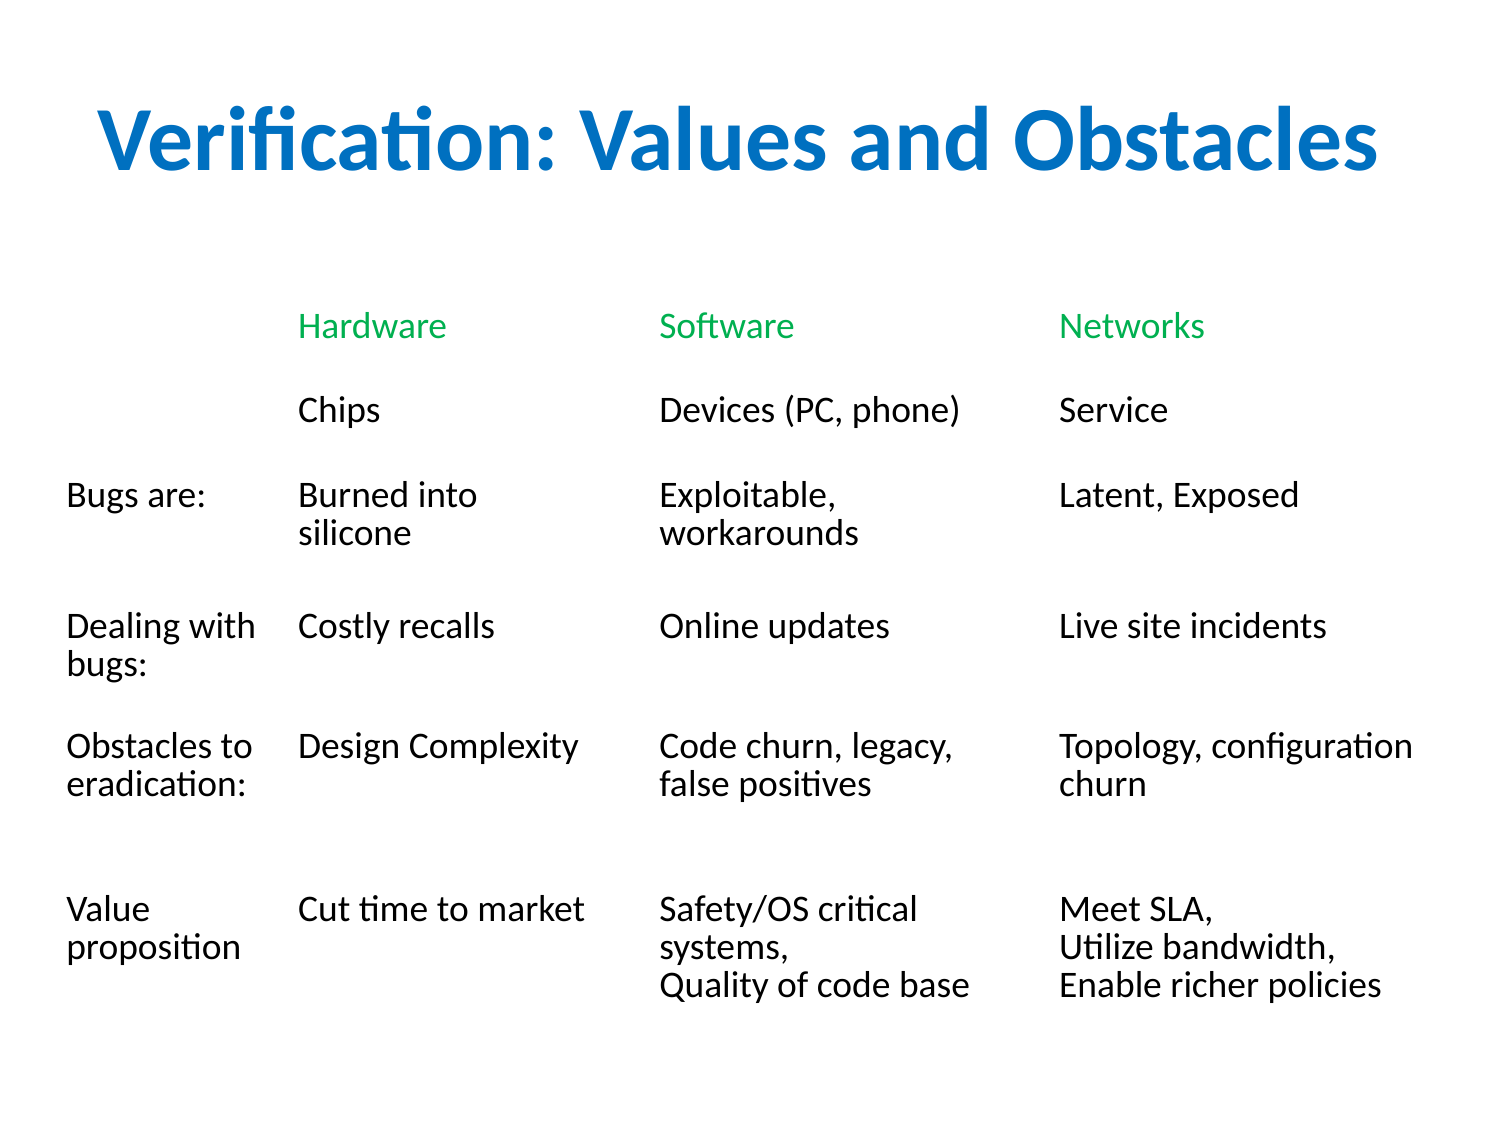

# Verification: Values and Obstacles
|  | Hardware | Software | Networks |
| --- | --- | --- | --- |
|  | Chips | Devices (PC, phone) | Service |
| Bugs are: | Burned into silicone | Exploitable, workarounds | Latent, Exposed |
| Dealing with bugs: | Costly recalls | Online updates | Live site incidents |
| Obstacles to eradication: | Design Complexity | Code churn, legacy, false positives | Topology, configuration churn |
| Value proposition | Cut time to market | Safety/OS critical systems, Quality of code base | Meet SLA, Utilize bandwidth, Enable richer policies |